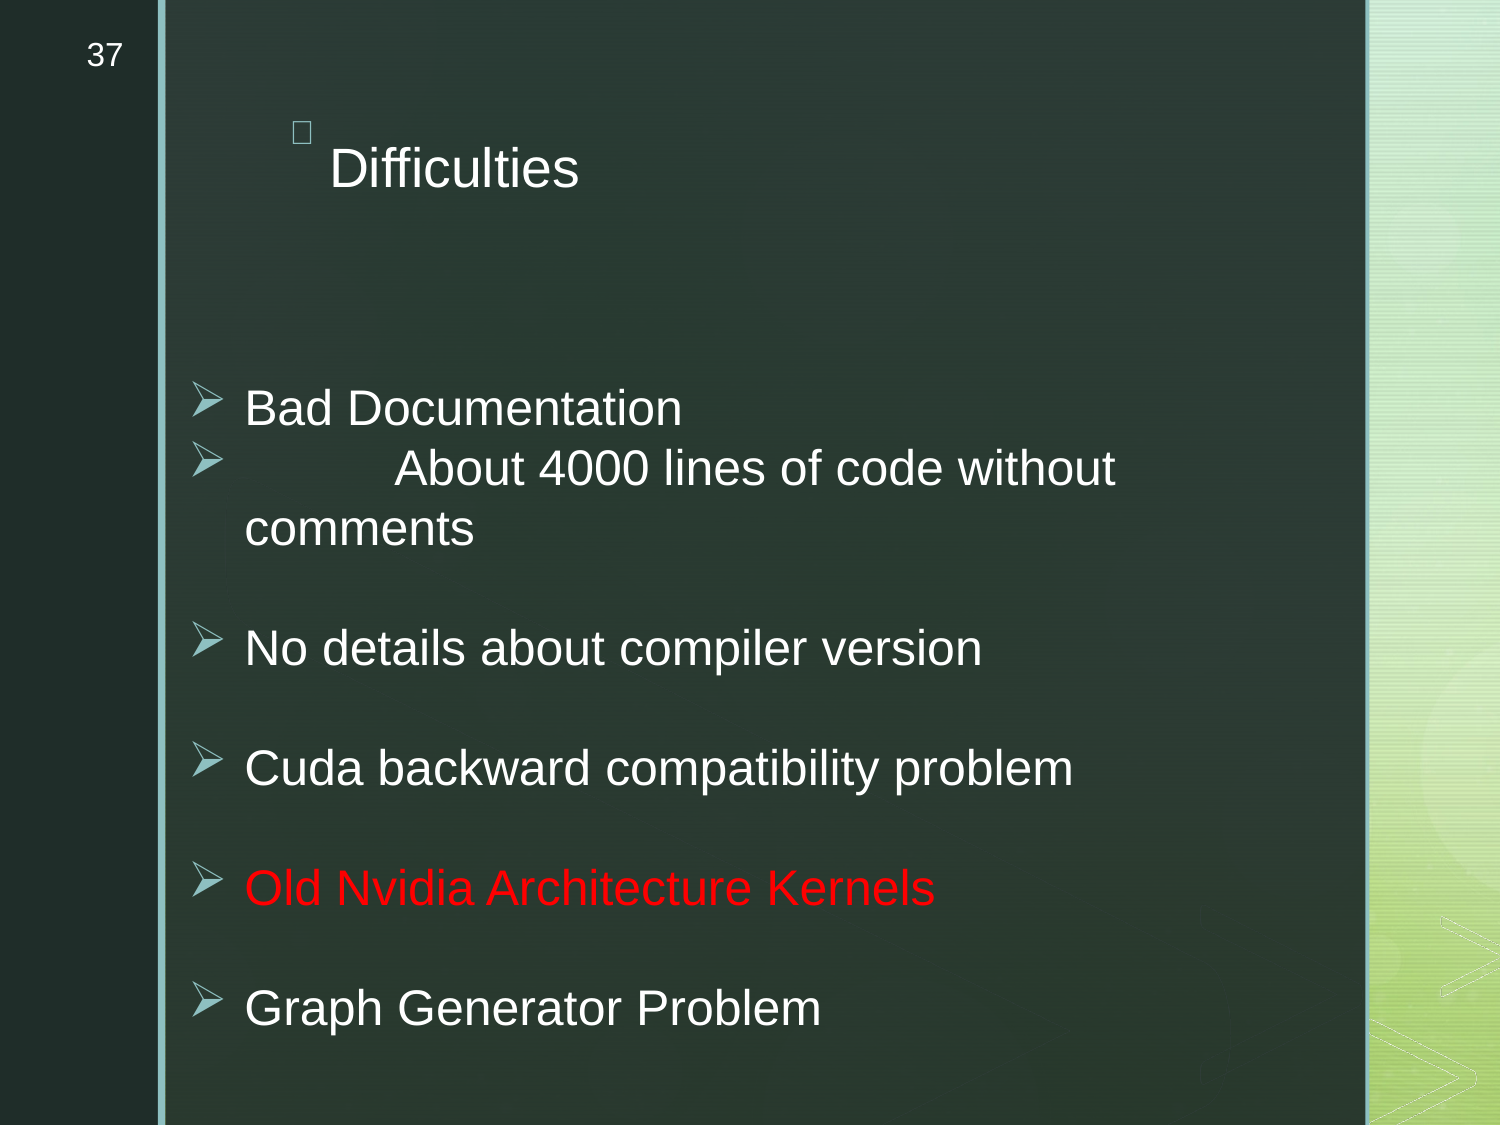

37
# Difficulties

Bad Documentation
	About 4000 lines of code without comments

No details about compiler version

Cuda backward compatibility problem

Old Nvidia Architecture Kernels

Graph Generator Problem